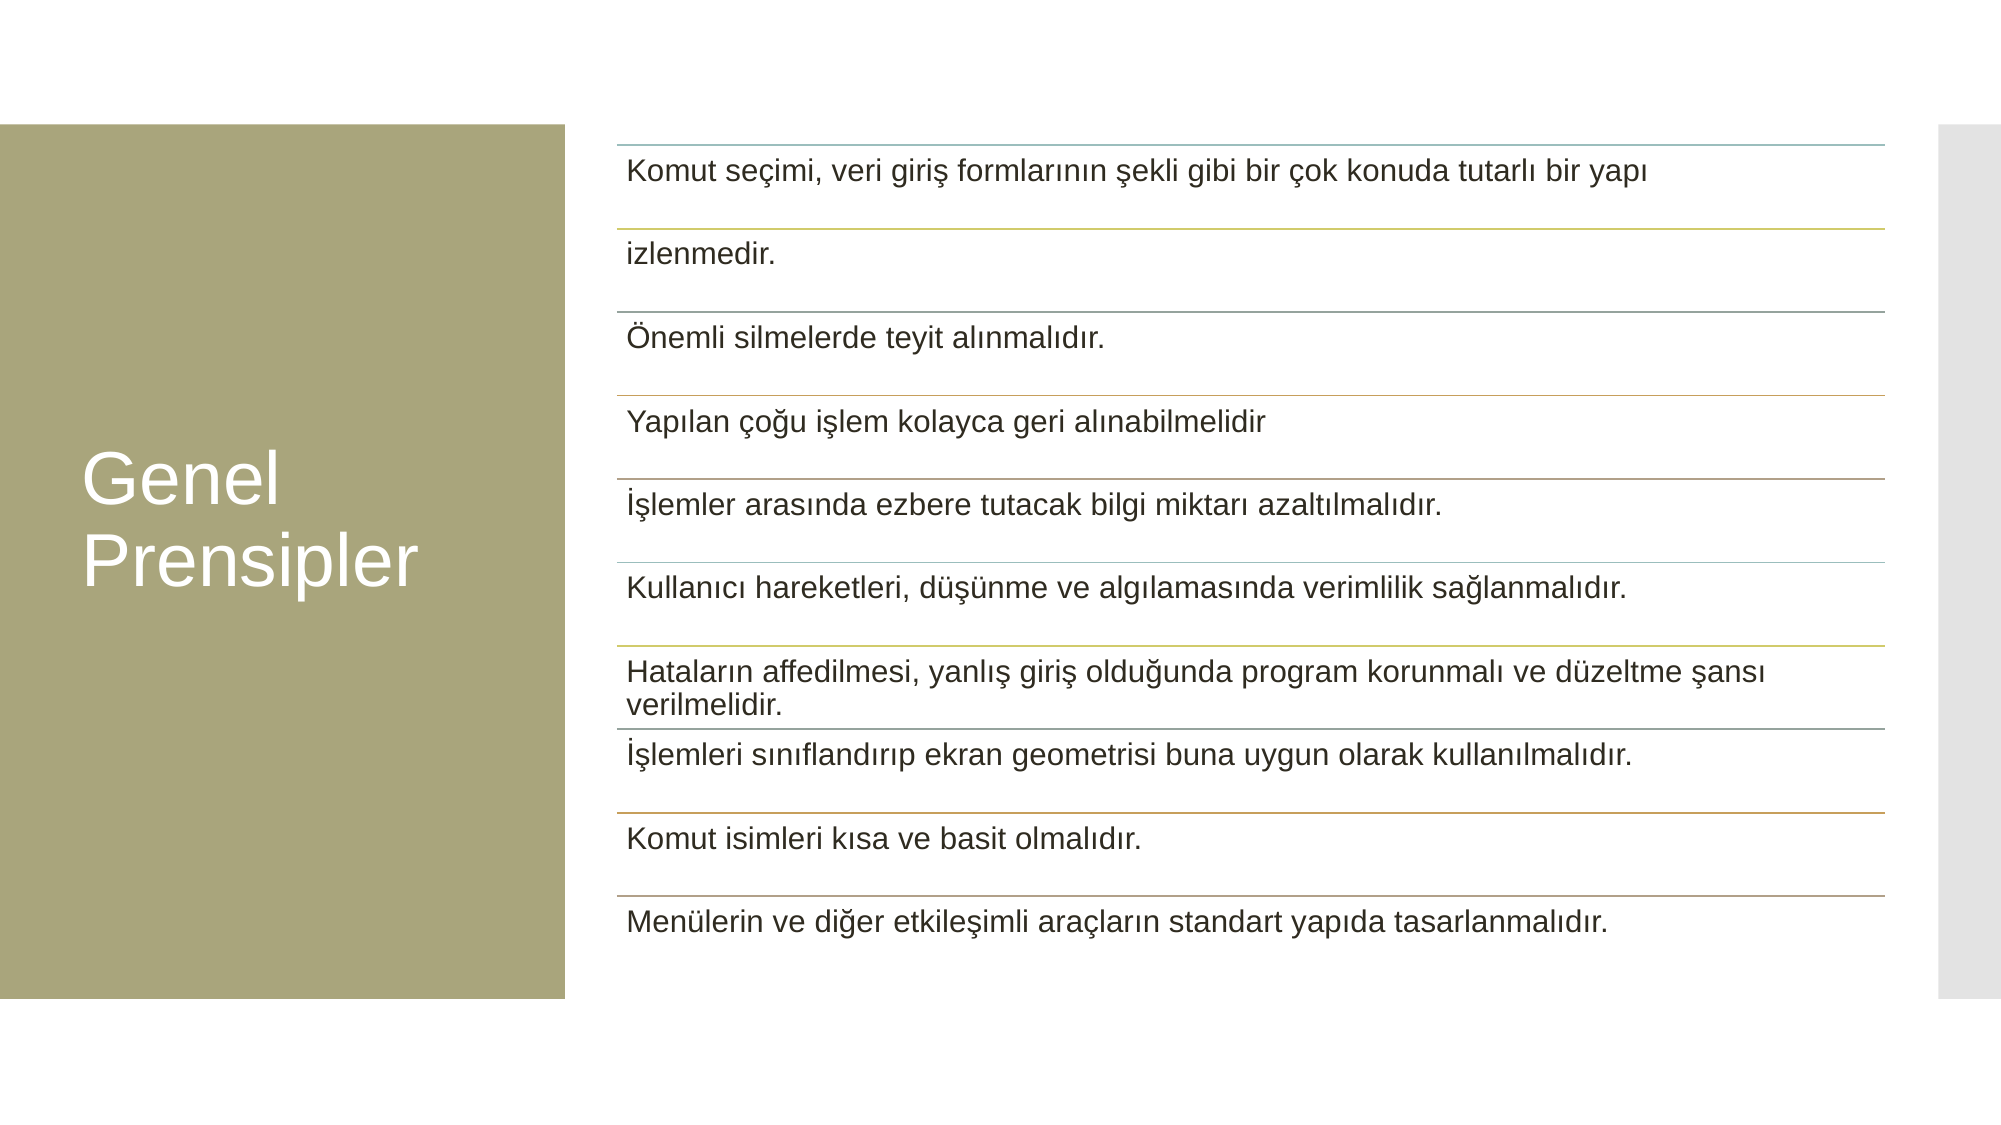

Komut seçimi, veri giriş formlarının şekli gibi bir çok konuda tutarlı bir yapı

izlenmedir.

Önemli silmelerde teyit alınmalıdır.

Yapılan çoğu işlem kolayca geri alınabilmelidir

İşlemler arasında ezbere tutacak bilgi miktarı azaltılmalıdır.

Kullanıcı hareketleri, düşünme ve algılamasında verimlilik sağlanmalıdır.

Hataların affedilmesi, yanlış giriş olduğunda program korunmalı ve düzeltme şansı  verilmelidir.

İşlemleri sınıflandırıp ekran geometrisi buna uygun olarak kullanılmalıdır.

Komut isimleri kısa ve basit olmalıdır.

Menülerin ve diğer etkileşimli araçların standart yapıda tasarlanmalıdır.
# Genel Prensipler